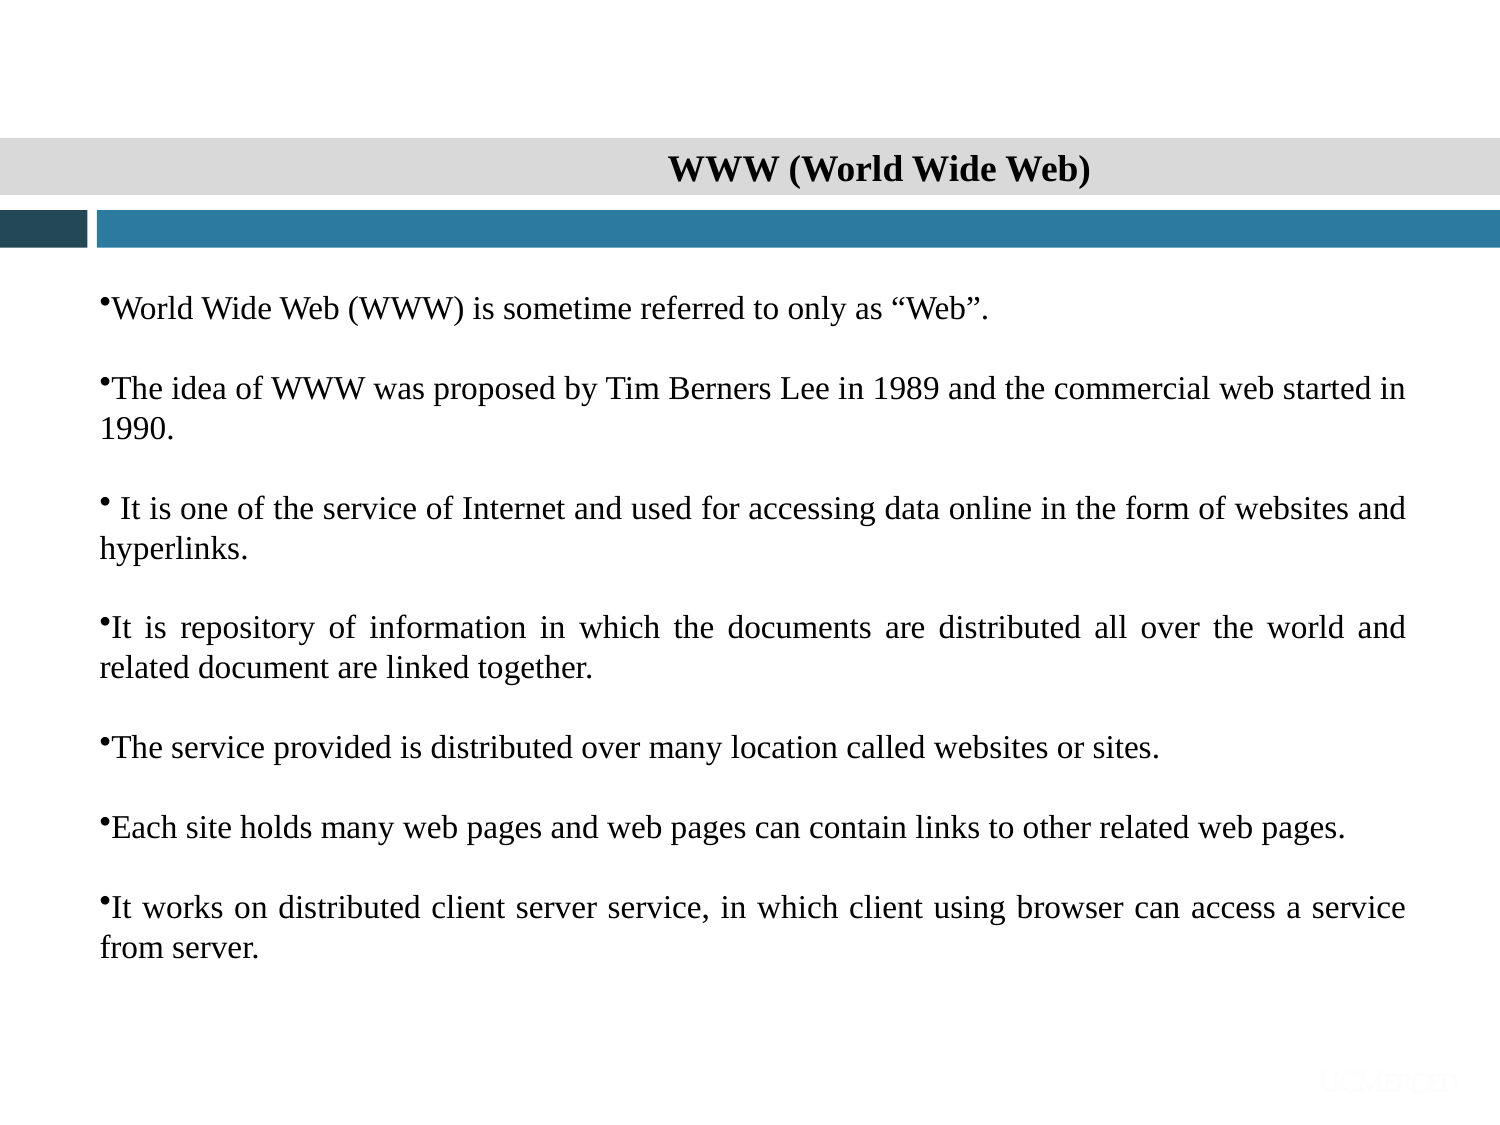

WWW (World Wide Web)

World Wide Web (WWW) is sometime referred to only as “Web”.

The idea of WWW was proposed by Tim Berners Lee in 1989 and the commercial web started in 1990.

 It is one of the service of Internet and used for accessing data online in the form of websites and hyperlinks.

It is repository of information in which the documents are distributed all over the world and related document are linked together.

The service provided is distributed over many location called websites or sites.

Each site holds many web pages and web pages can contain links to other related web pages.

It works on distributed client server service, in which client using browser can access a service from server.